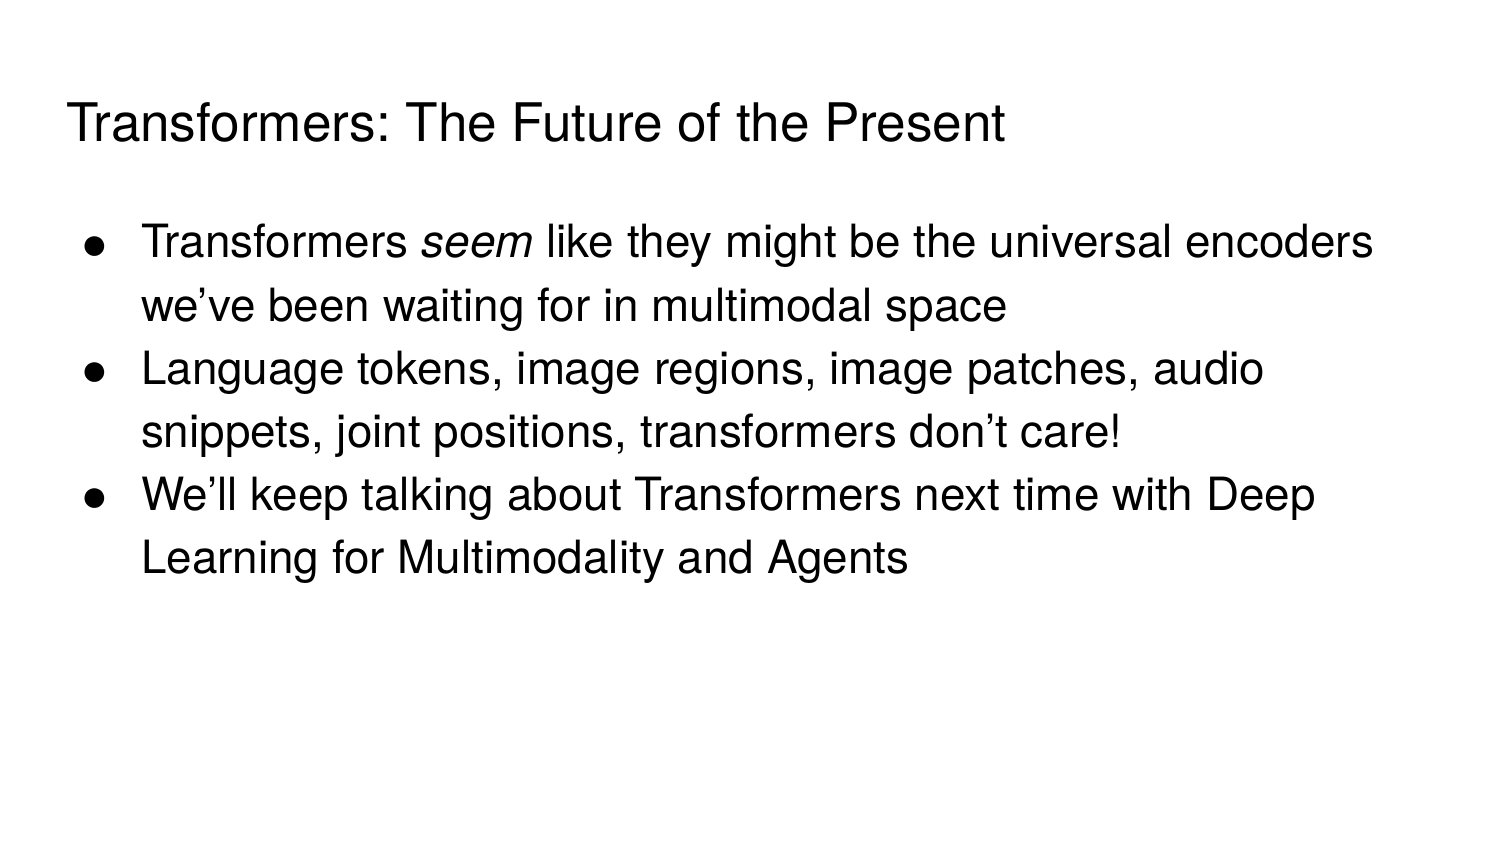

# Transformers: The Future of the Present
Transformers seem like they might be the universal encoders we’ve been waiting for in multimodal space
Language tokens, image regions, image patches, audio snippets, joint positions, transformers don’t care!
We’ll keep talking about Transformers next time with Deep Learning for Multimodality and Agents